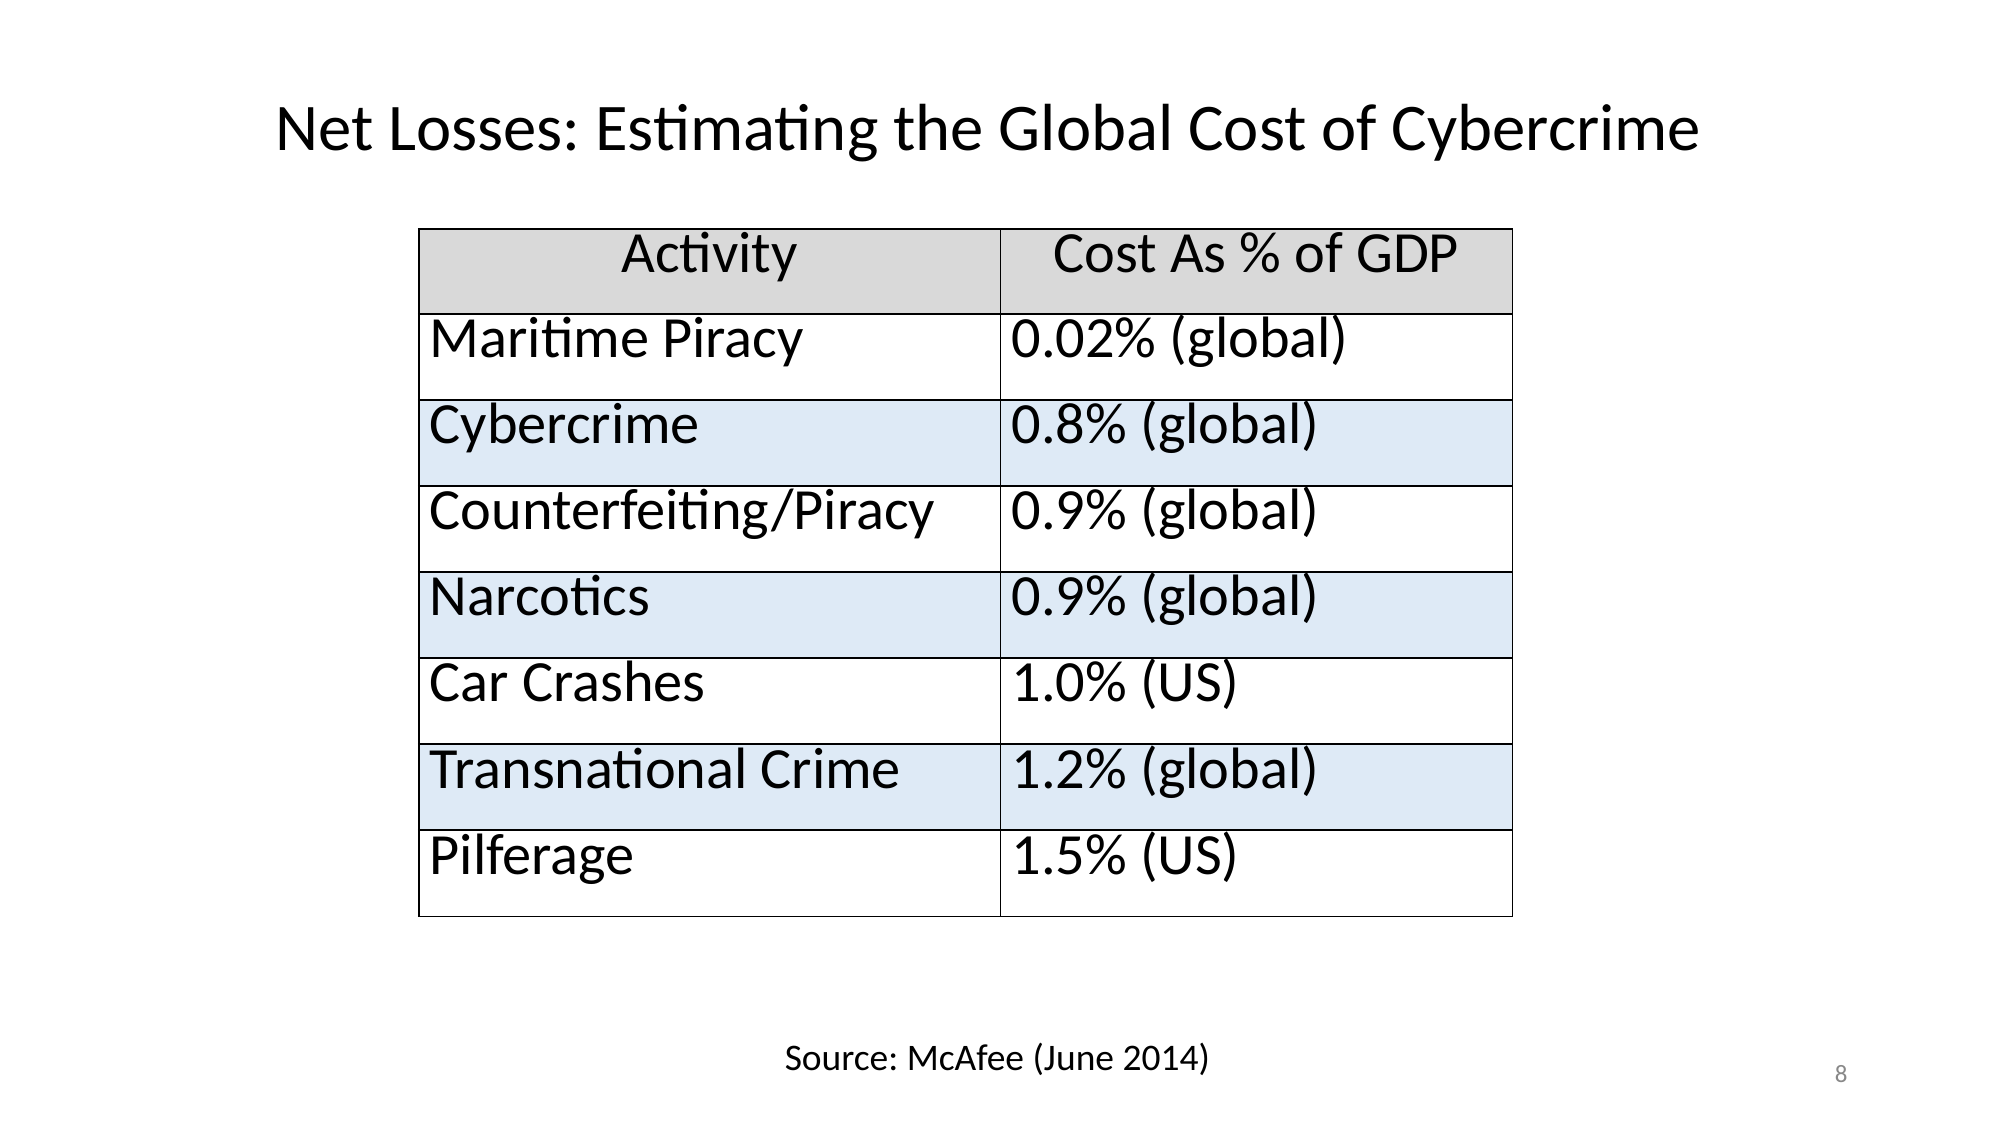

Net Losses: Estimating the Global Cost of Cybercrime
| Activity | Cost As % of GDP |
| --- | --- |
| Maritime Piracy | 0.02% (global) |
| Cybercrime | 0.8% (global) |
| Counterfeiting/Piracy | 0.9% (global) |
| Narcotics | 0.9% (global) |
| Car Crashes | 1.0% (US) |
| Transnational Crime | 1.2% (global) |
| Pilferage | 1.5% (US) |
Source: McAfee (June 2014)
8